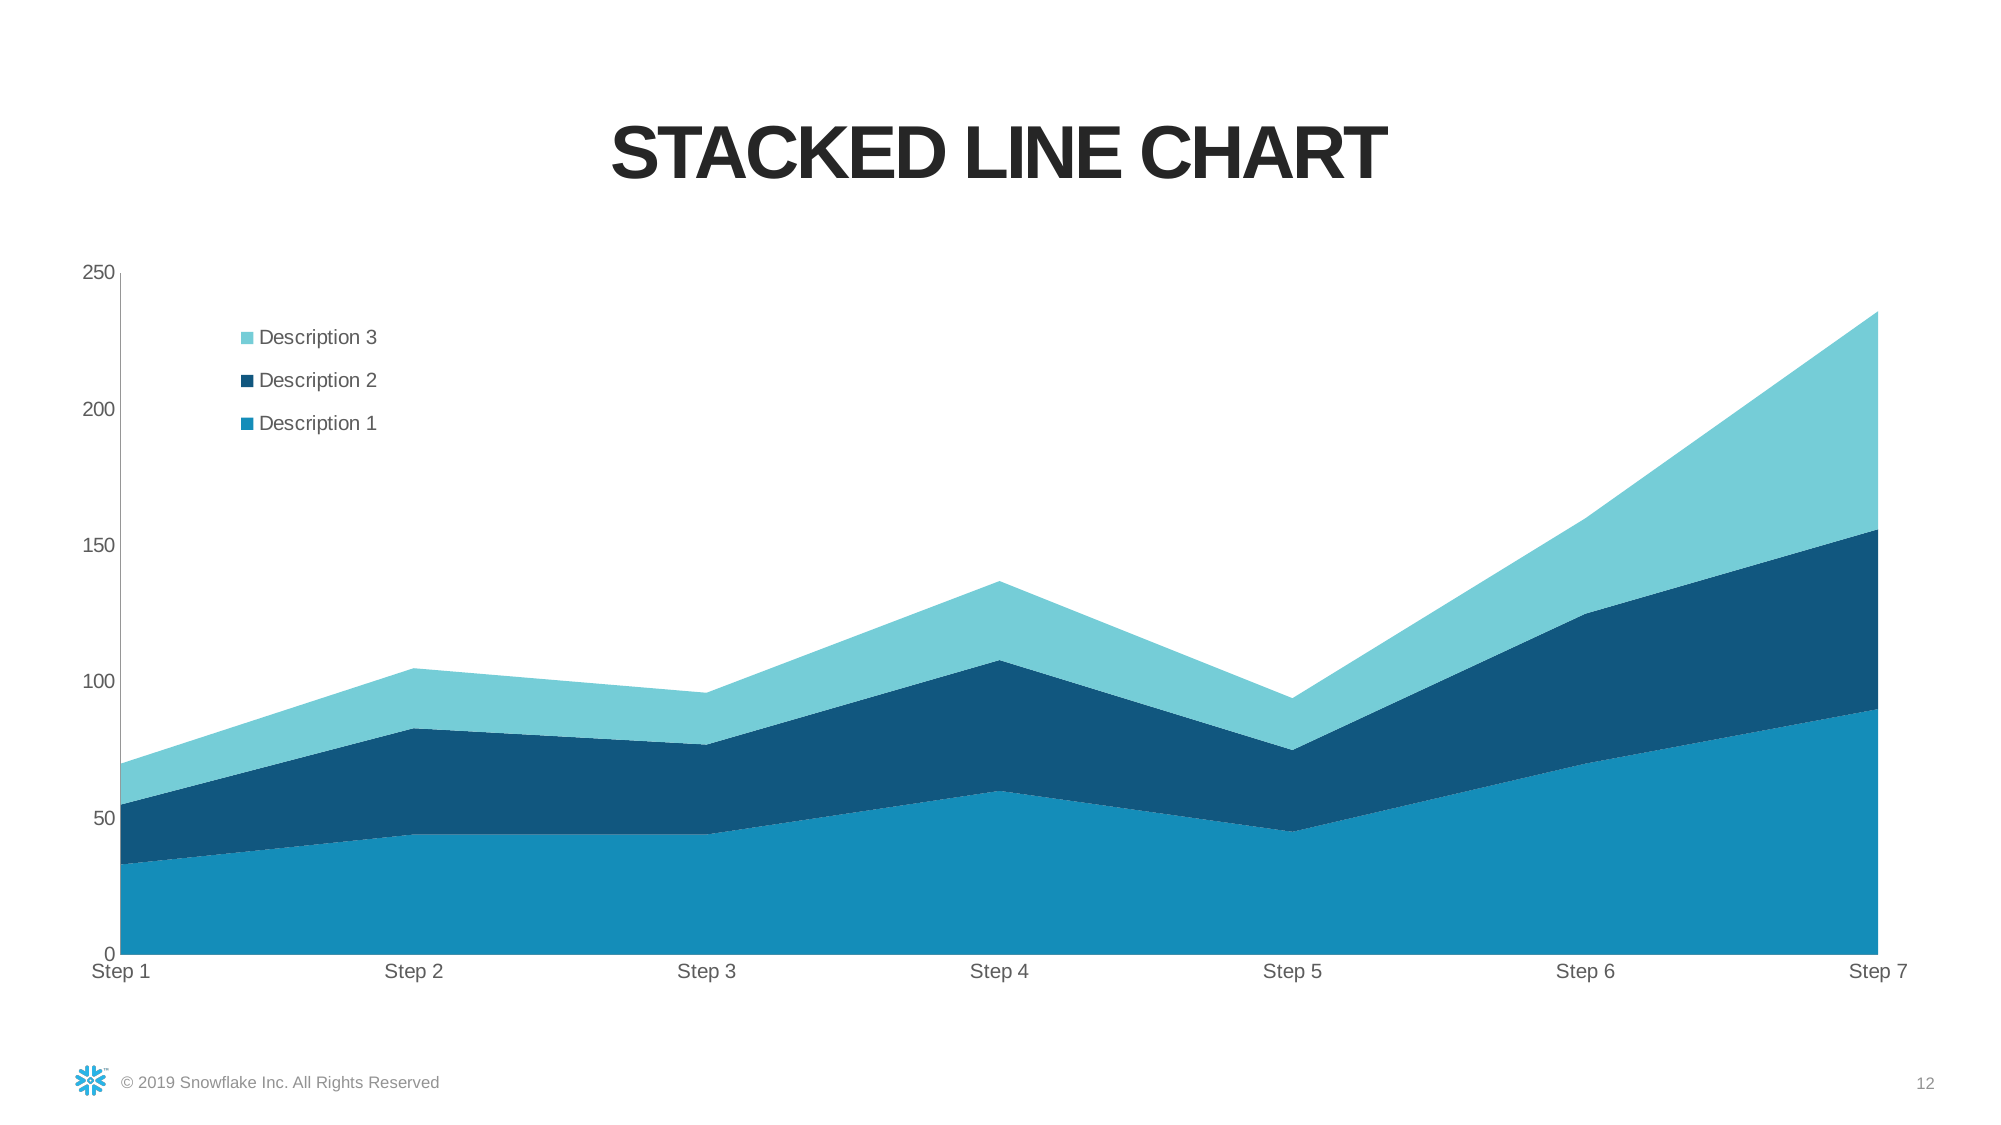

Stacked Line Chart

### Chart

| Category | Description 1 | Description 2 | Description 3 |
|---|---|---|---|
| Step 1 | 33.0 | 22.0 | 15.0 |
| Step 2 | 44.0 | 39.0 | 22.0 |
| Step 3 | 44.0 | 33.0 | 19.0 |
| Step 4 | 60.0 | 48.0 | 29.0 |
| Step 5 | 45.0 | 30.0 | 19.0 |
| Step 6 | 70.0 | 55.0 | 35.0 |
| Step 7 | 90.0 | 66.0 | 80.0 |
12